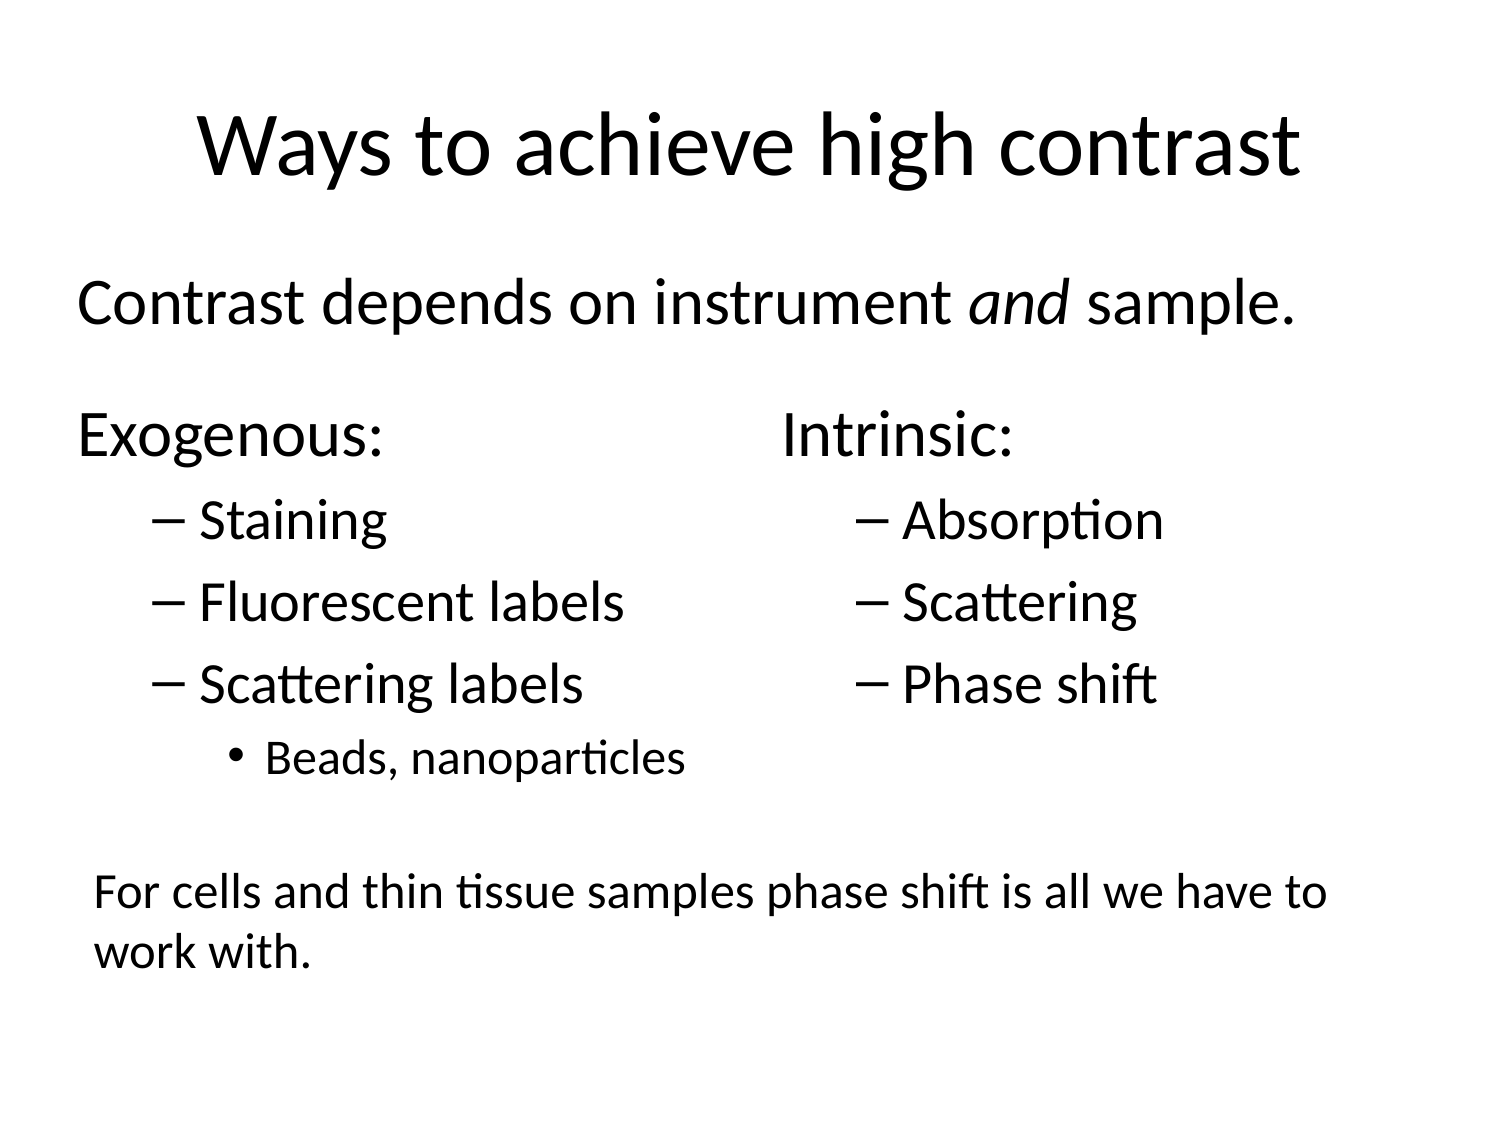

# Ways to achieve high contrast
Contrast depends on instrument and sample.
Exogenous:
Staining
Fluorescent labels
Scattering labels
Beads, nanoparticles
Intrinsic:
Absorption
Scattering
Phase shift
For cells and thin tissue samples phase shift is all we have to work with.